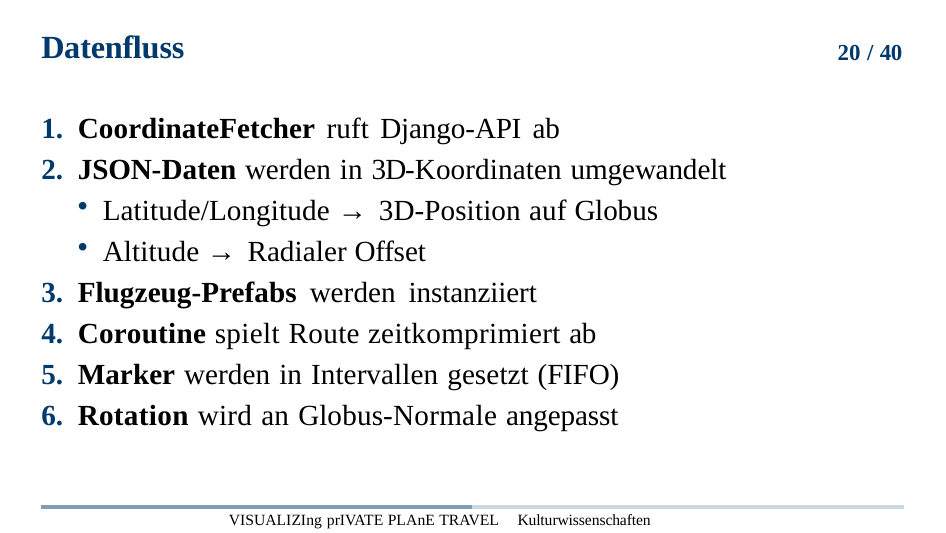

# Datenfluss
20 / 40
CoordinateFetcher ruft Django-API ab
JSON-Daten werden in 3D-Koordinaten umgewandelt
Latitude/Longitude → 3D-Position auf Globus
Altitude → Radialer Offset
Flugzeug-Prefabs werden instanziiert
Coroutine spielt Route zeitkomprimiert ab
Marker werden in Intervallen gesetzt (FIFO)
Rotation wird an Globus-Normale angepasst

Visualizing private plane travel  Kulturwissenschaften